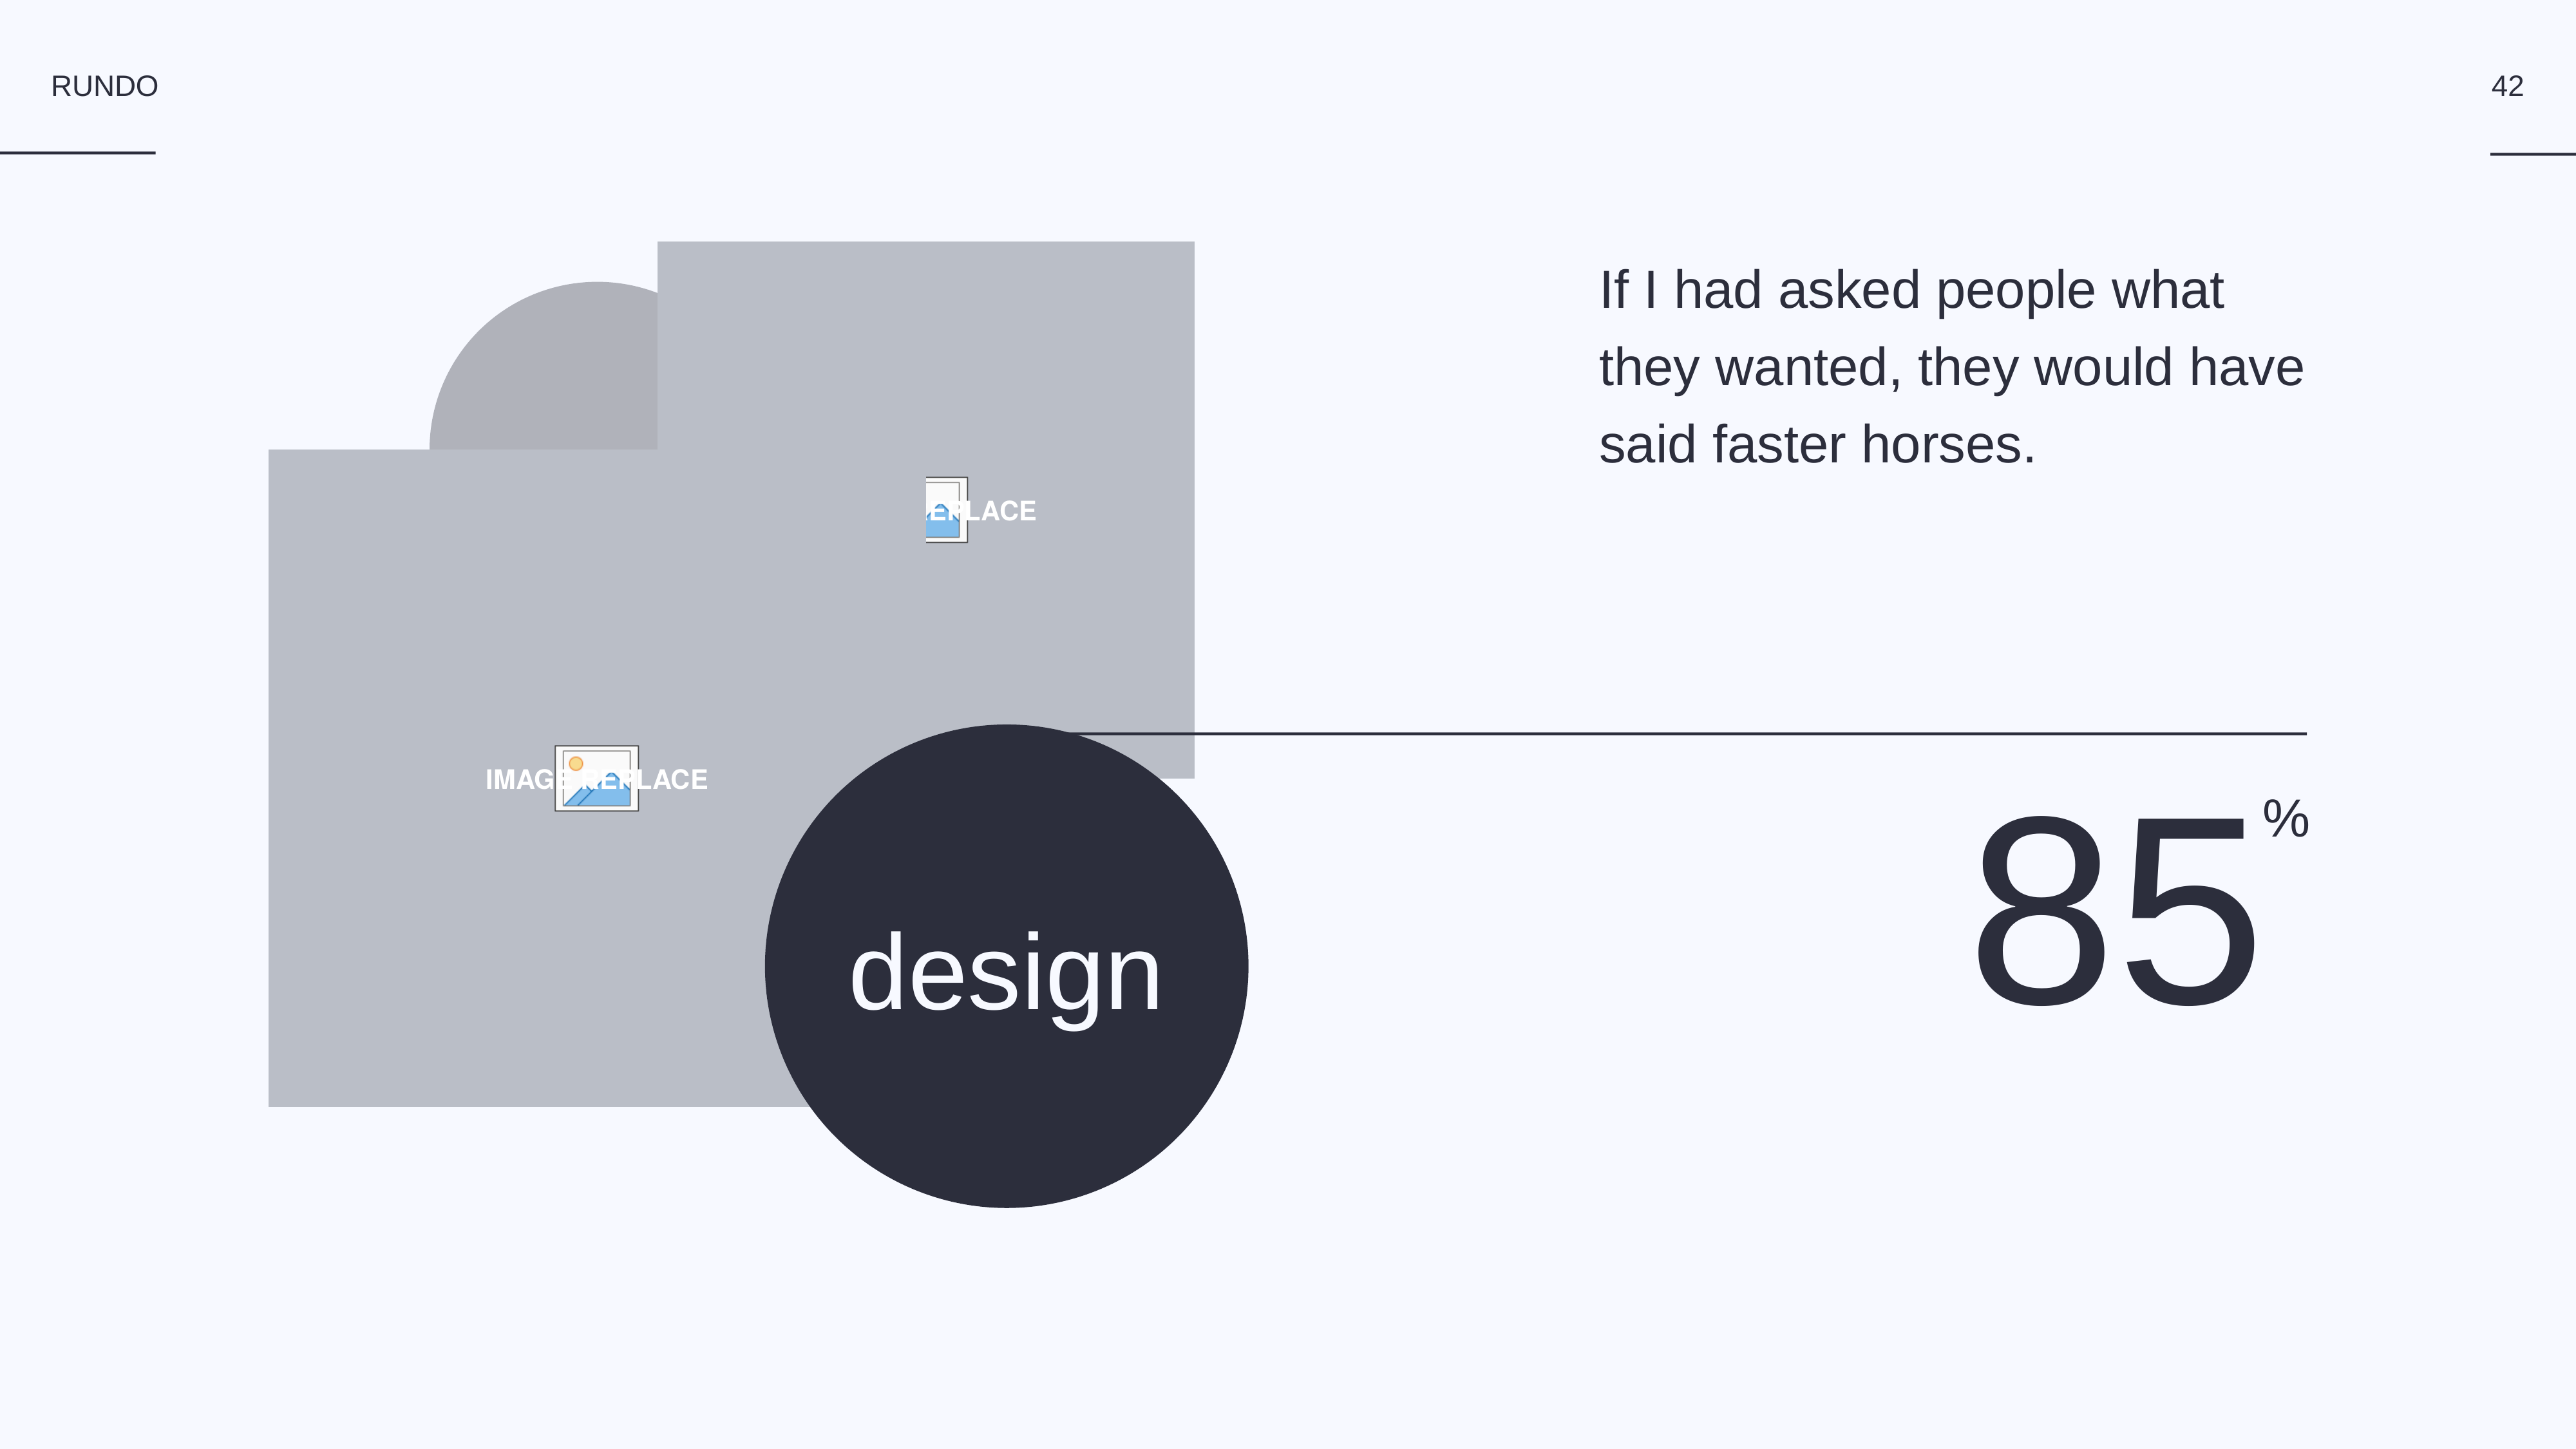

42

If I had asked people what
they wanted, they would have
said faster horses.

85
%
design